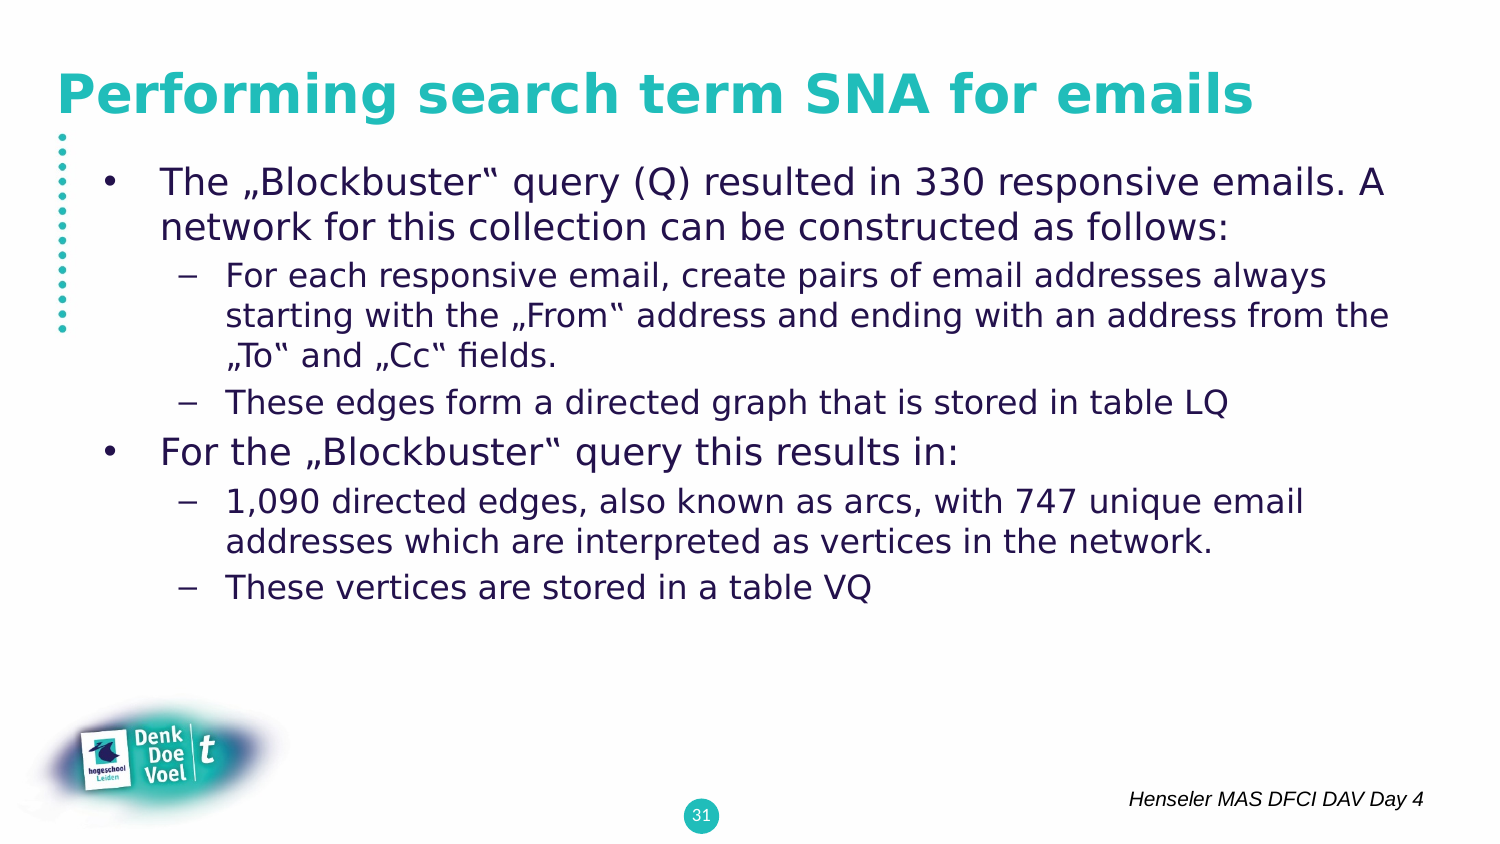

# Performing search term SNA for emails
The „Blockbuster‟ query (Q) resulted in 330 responsive emails. A network for this collection can be constructed as follows:
For each responsive email, create pairs of email addresses always starting with the „From‟ address and ending with an address from the „To‟ and „Cc‟ fields.
These edges form a directed graph that is stored in table LQ
For the „Blockbuster‟ query this results in:
1,090 directed edges, also known as arcs, with 747 unique email addresses which are interpreted as vertices in the network.
These vertices are stored in a table VQ